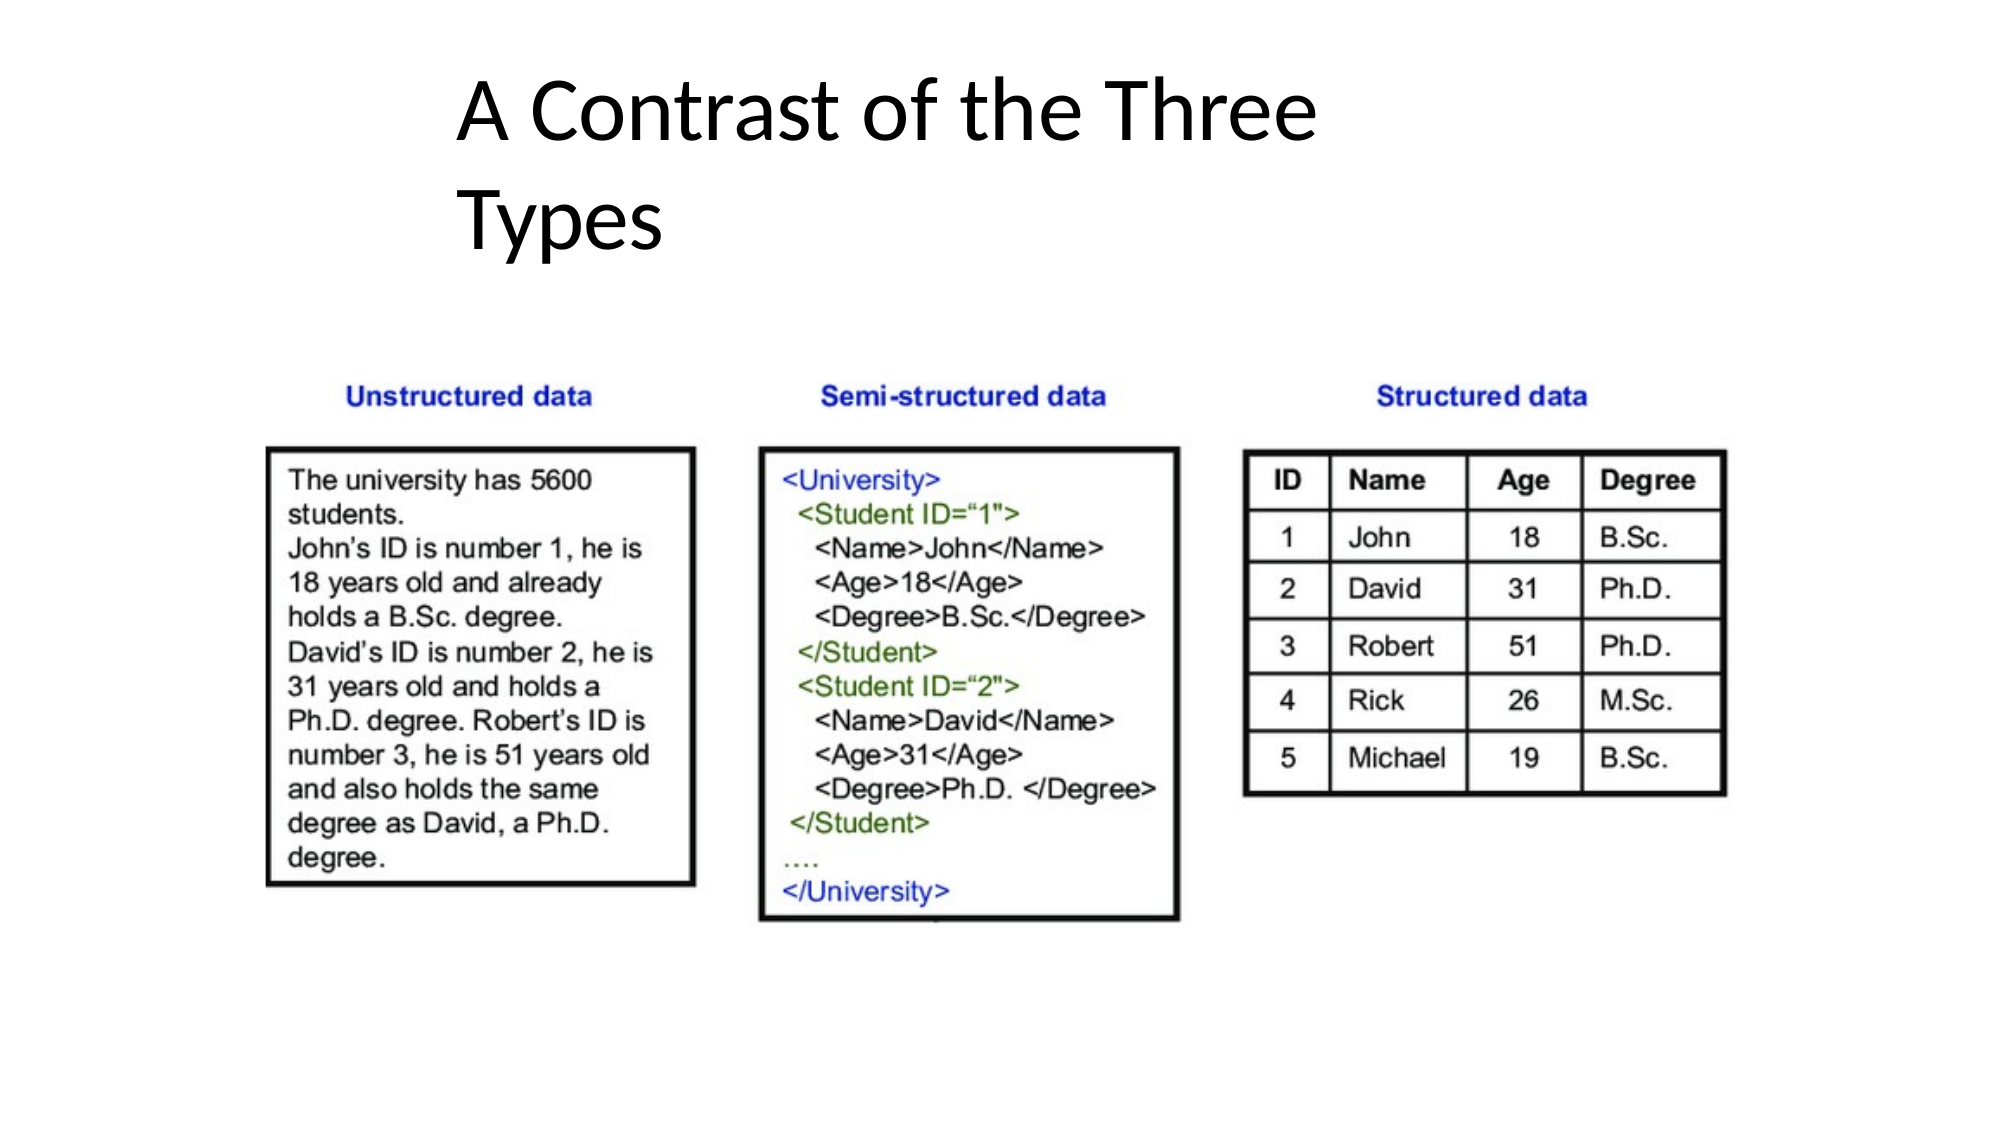

# A Contrast of the Three Types